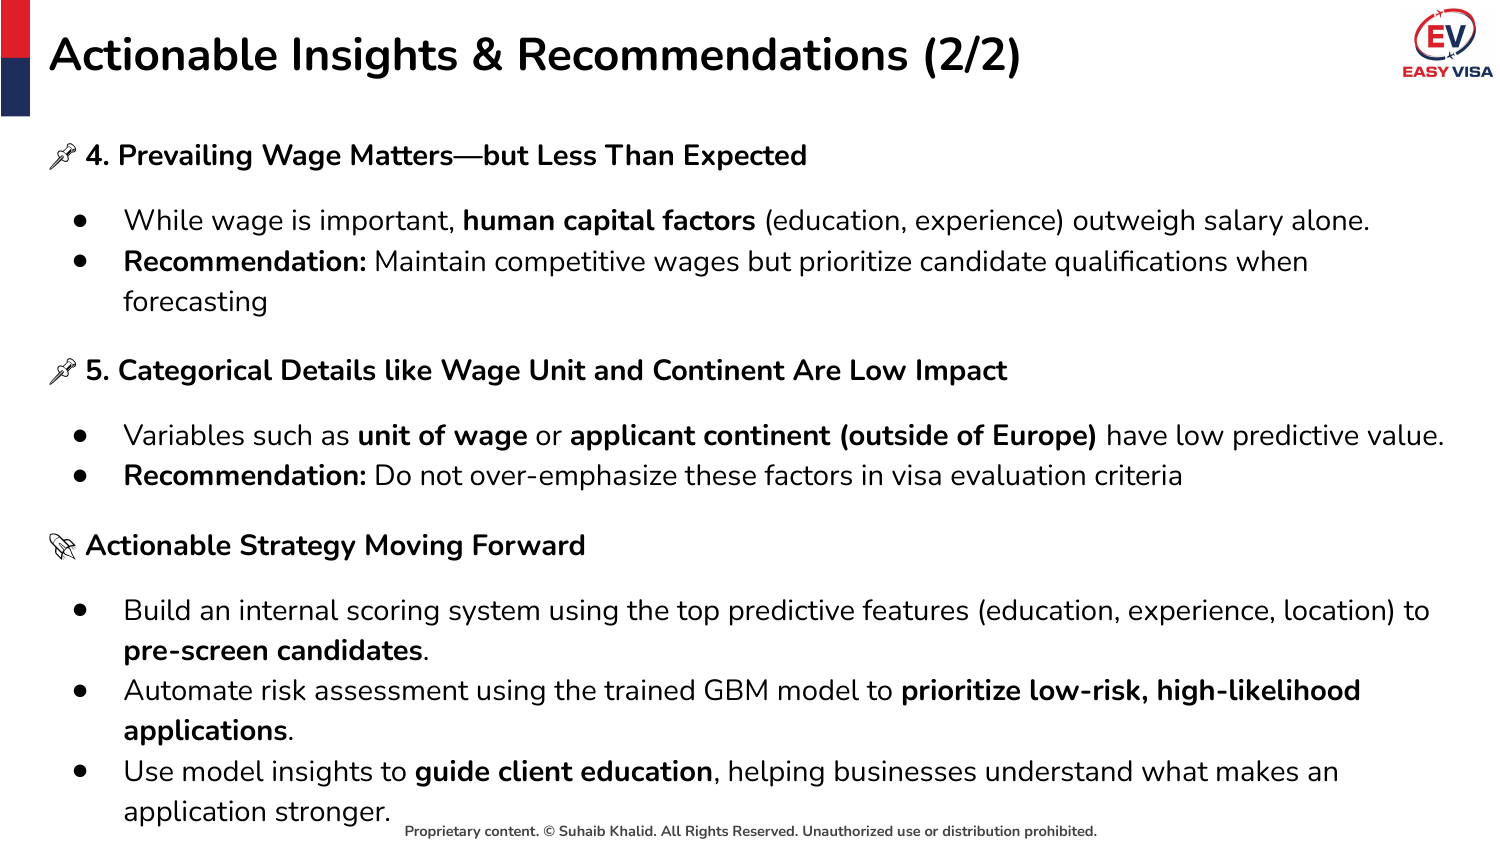

# Actionable Insights & Recommendations (2/2)
📌 4. Prevailing Wage Matters—but Less Than Expected
While wage is important, human capital factors (education, experience) outweigh salary alone.
Recommendation: Maintain competitive wages but prioritize candidate qualifications when forecasting
📌 5. Categorical Details like Wage Unit and Continent Are Low Impact
Variables such as unit of wage or applicant continent (outside of Europe) have low predictive value.
Recommendation: Do not over-emphasize these factors in visa evaluation criteria
🚀 Actionable Strategy Moving Forward
Build an internal scoring system using the top predictive features (education, experience, location) to pre-screen candidates.
Automate risk assessment using the trained GBM model to prioritize low-risk, high-likelihood applications.
Use model insights to guide client education, helping businesses understand what makes an application stronger.